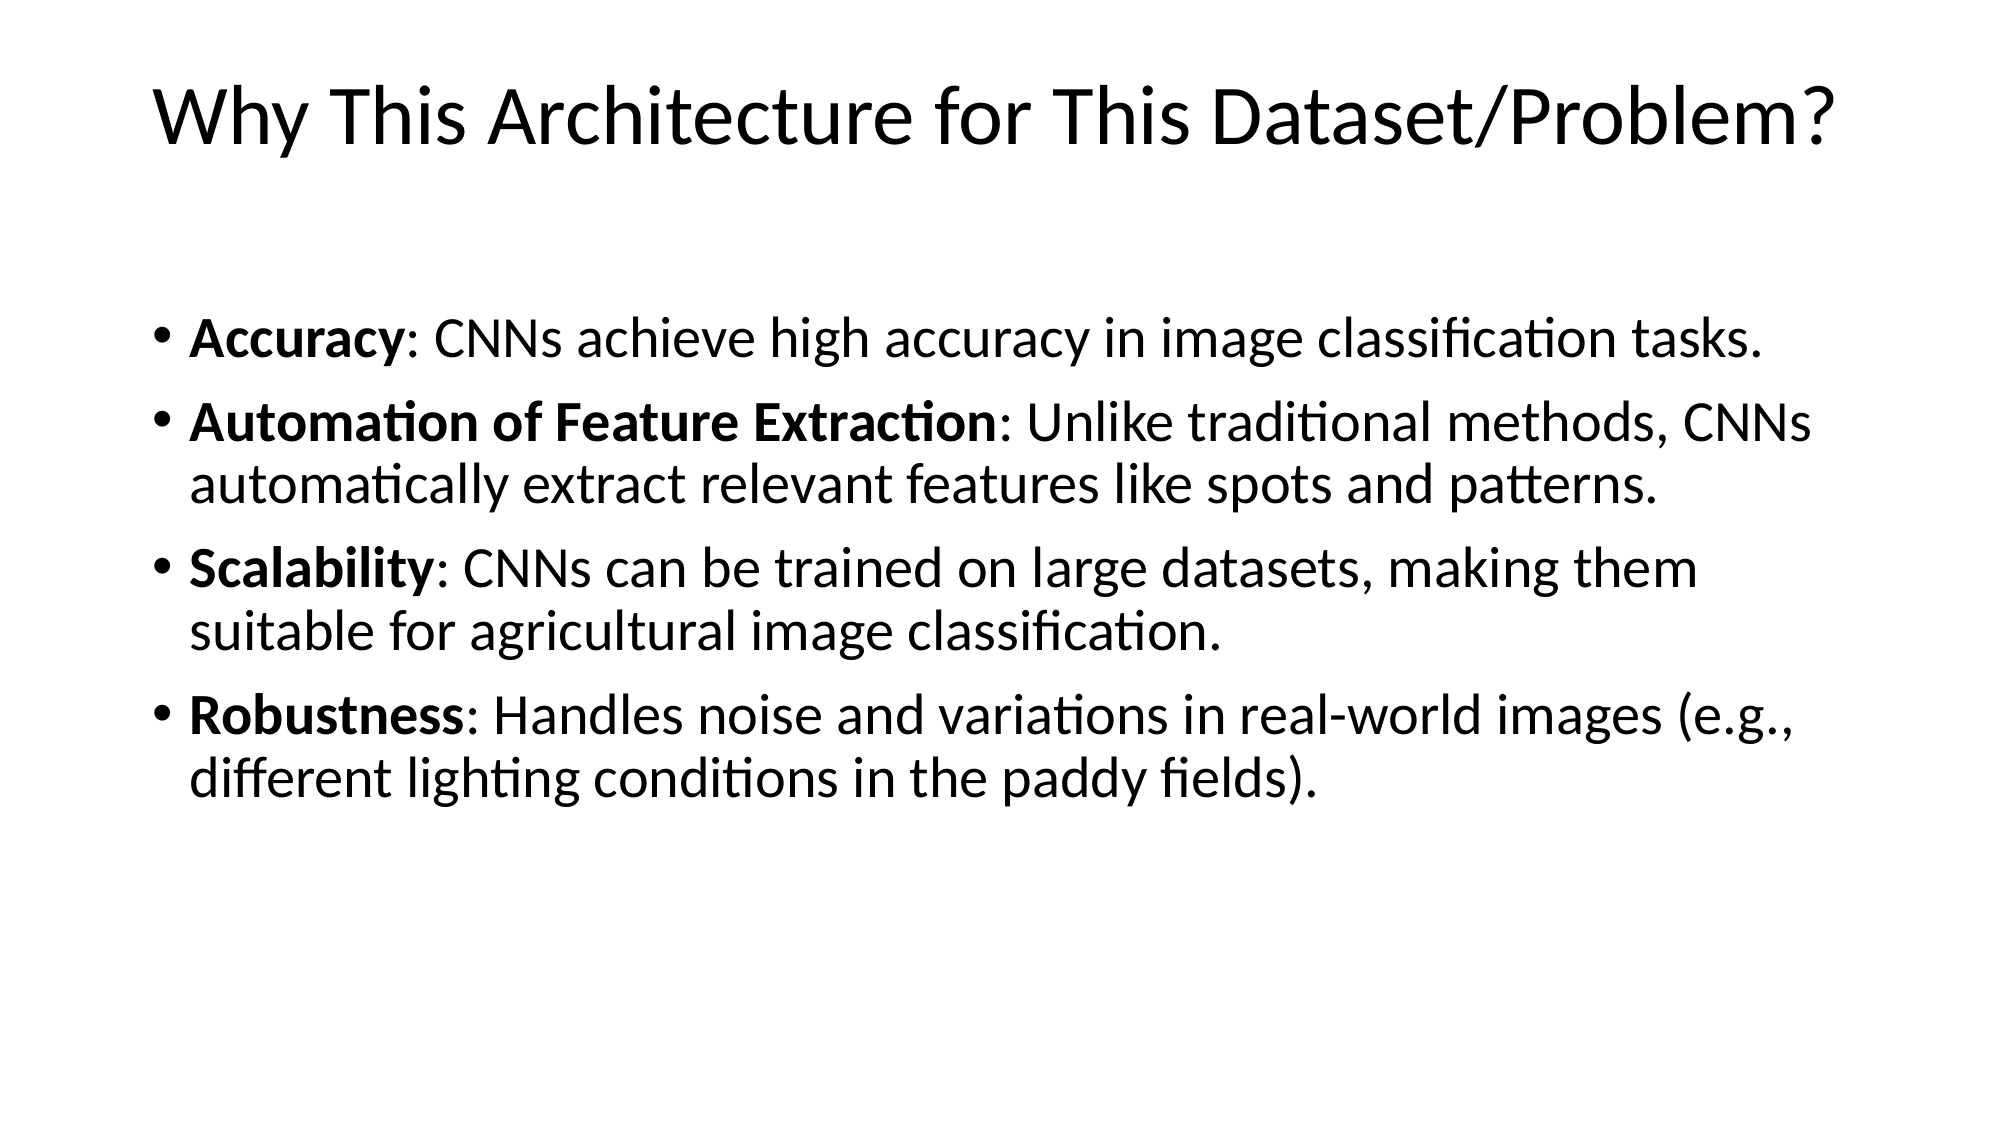

# Why This Architecture for This Dataset/Problem?
Accuracy: CNNs achieve high accuracy in image classification tasks.
Automation of Feature Extraction: Unlike traditional methods, CNNs automatically extract relevant features like spots and patterns.
Scalability: CNNs can be trained on large datasets, making them suitable for agricultural image classification.
Robustness: Handles noise and variations in real-world images (e.g., different lighting conditions in the paddy fields).